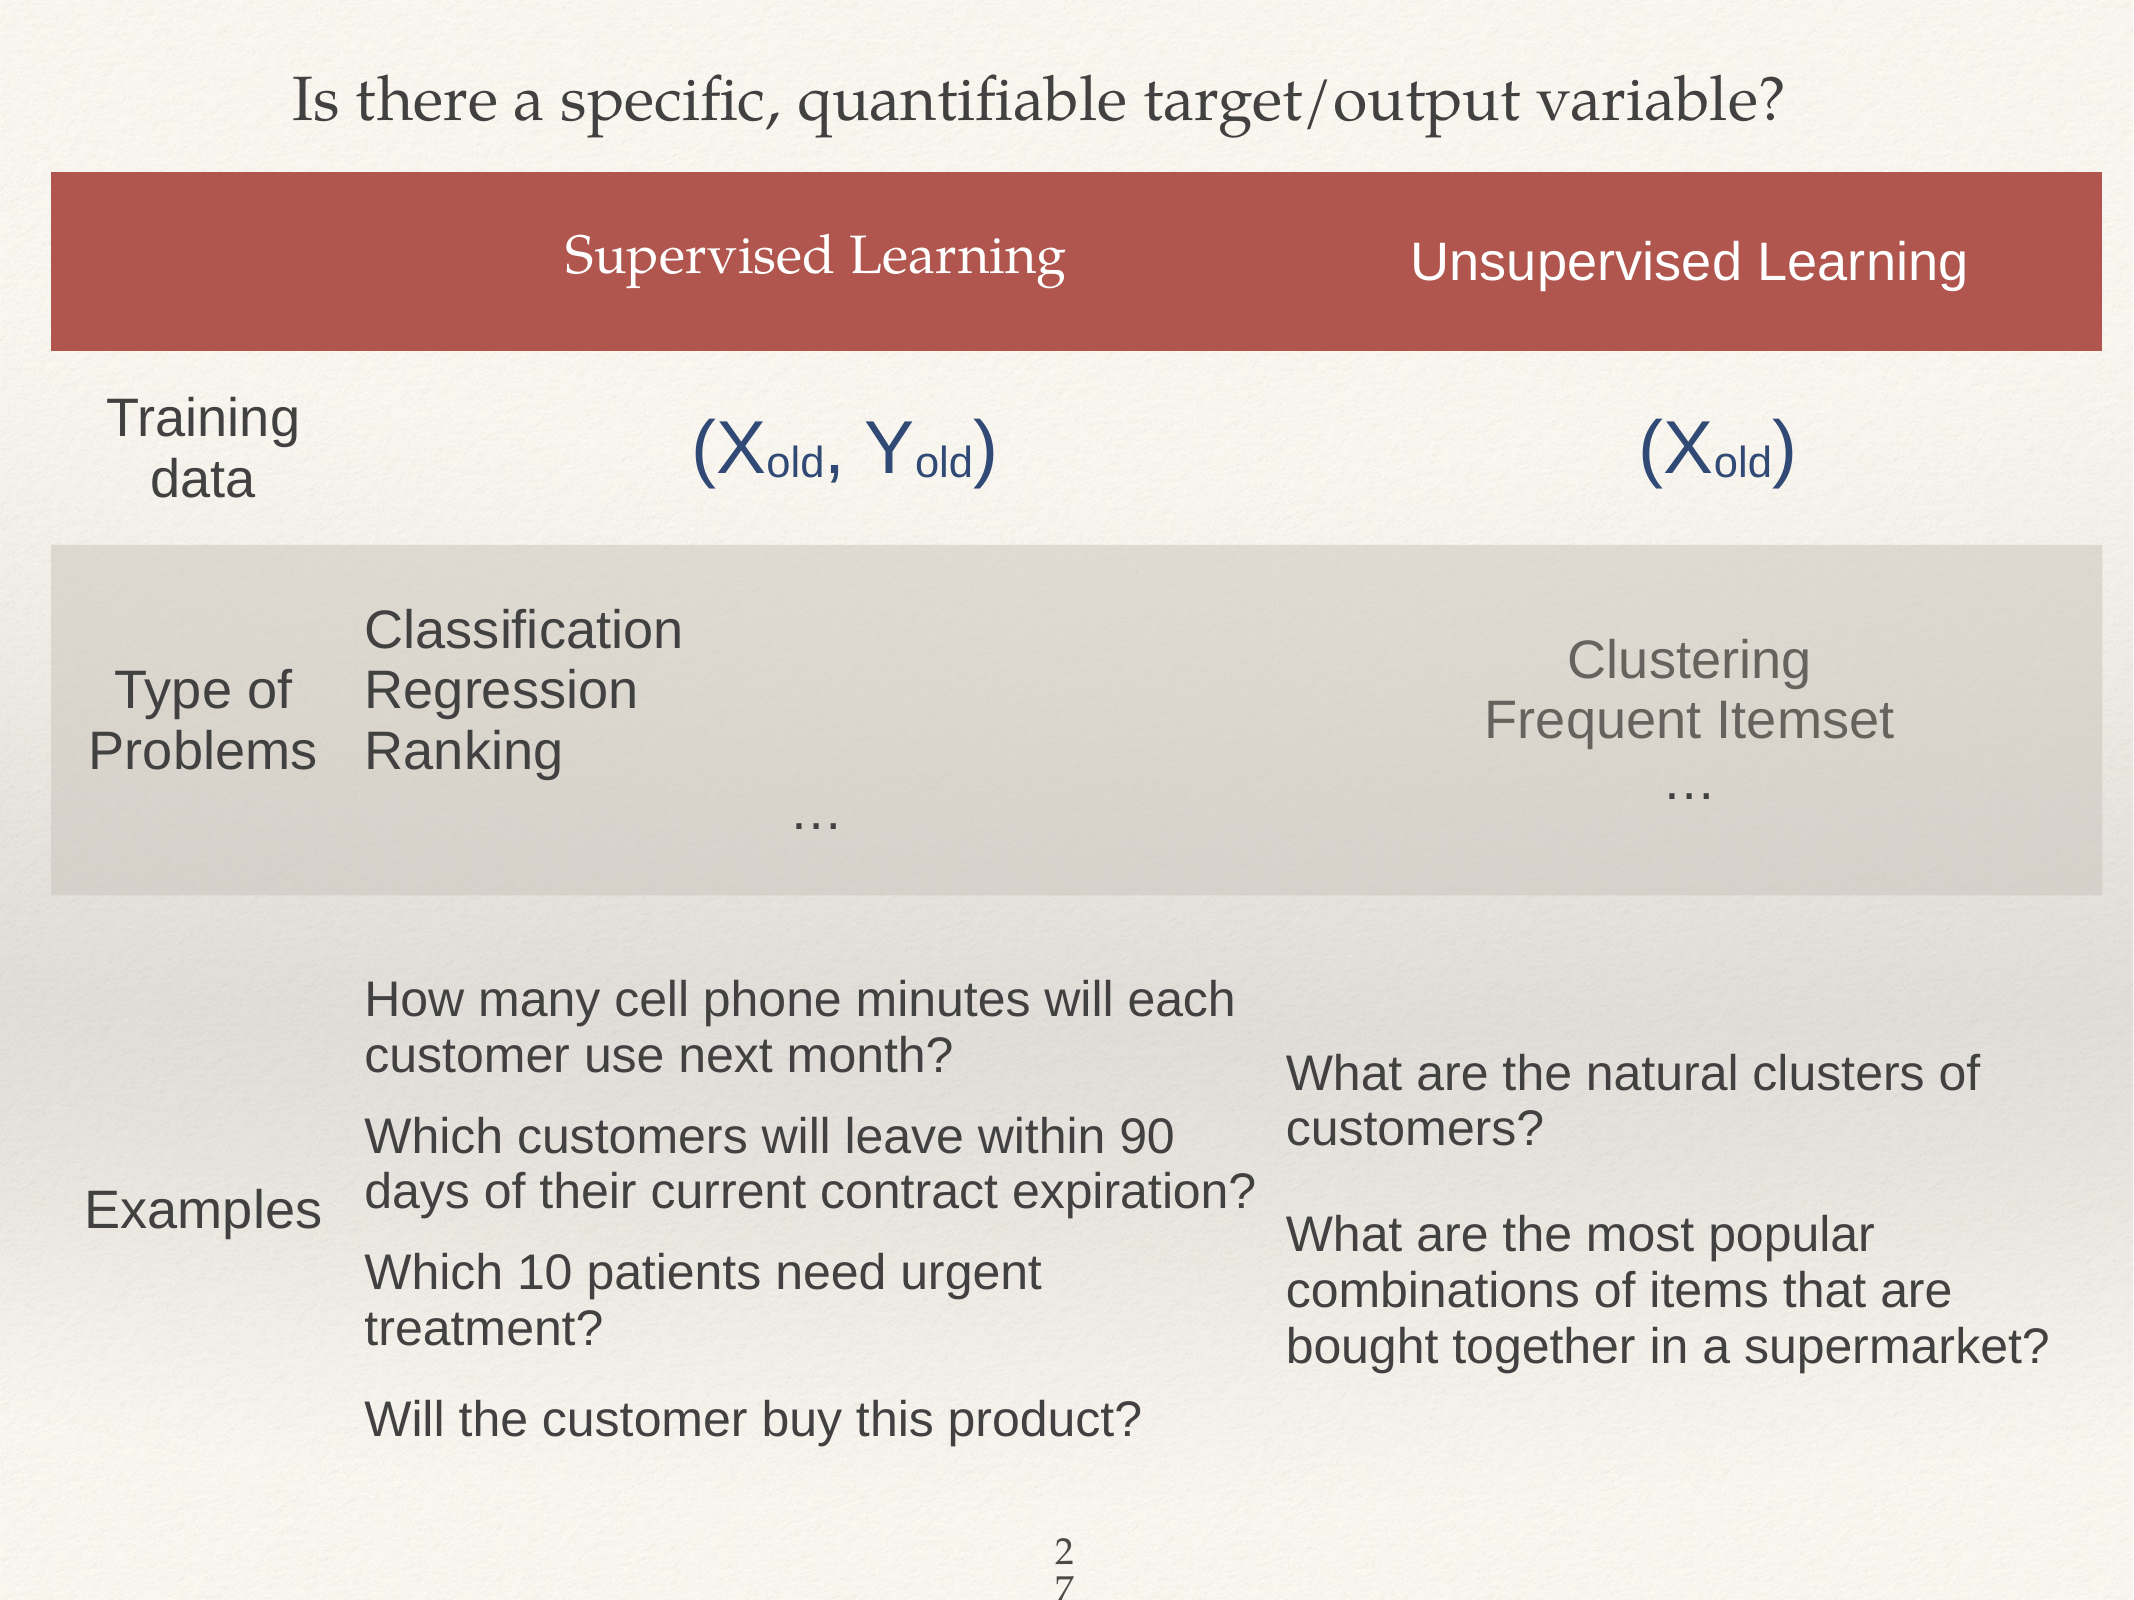

Is there a specific, quantifiable target/output variable?
|  | Supervised Learning | Unsupervised Learning |
| --- | --- | --- |
| Training data | (Xold, Yold) | (Xold) |
| Type of Problems | Classification Regression Ranking … | Clustering Frequent Itemset … |
| Examples | How many cell phone minutes will each customer use next month? Which customers will leave within 90 days of their current contract expiration? Which 10 patients need urgent treatment? Will the customer buy this product? | What are the natural clusters of customers? What are the most popular combinations of items that are bought together in a supermarket? |
27